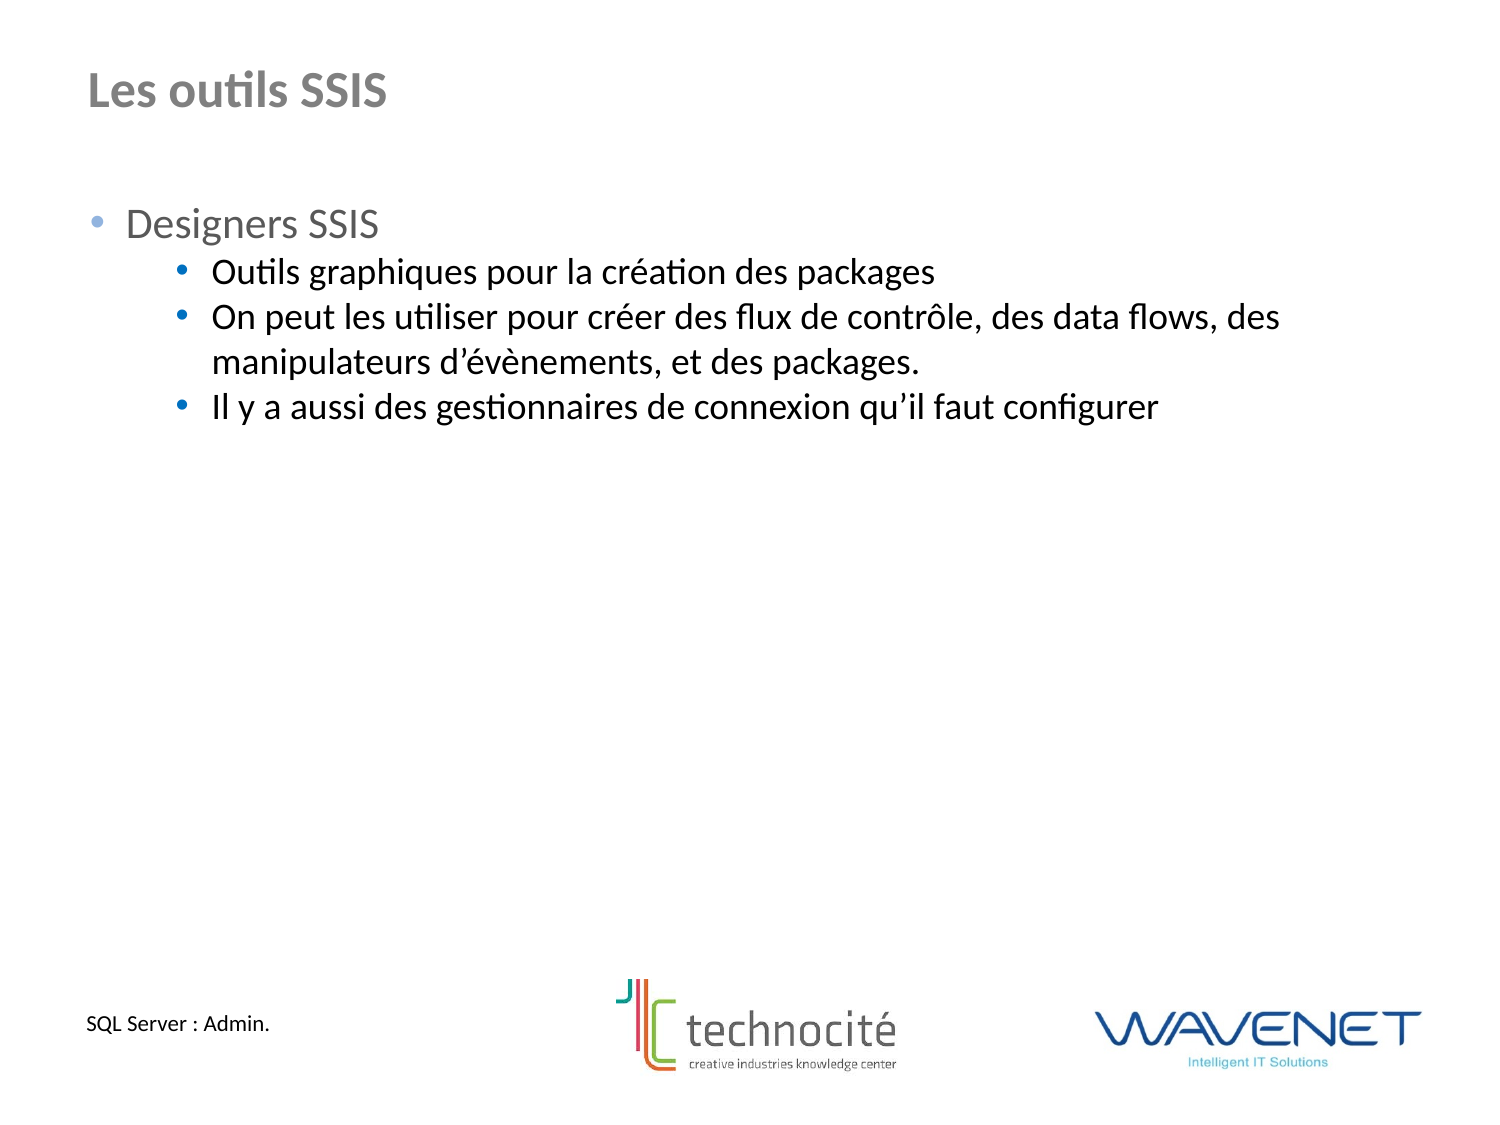

Les outils SSIS
Designers SSIS
Outils graphiques pour la création des packages
On peut les utiliser pour créer des flux de contrôle, des data flows, des manipulateurs d’évènements, et des packages.
Il y a aussi des gestionnaires de connexion qu’il faut configurer
SQL Server : Admin.